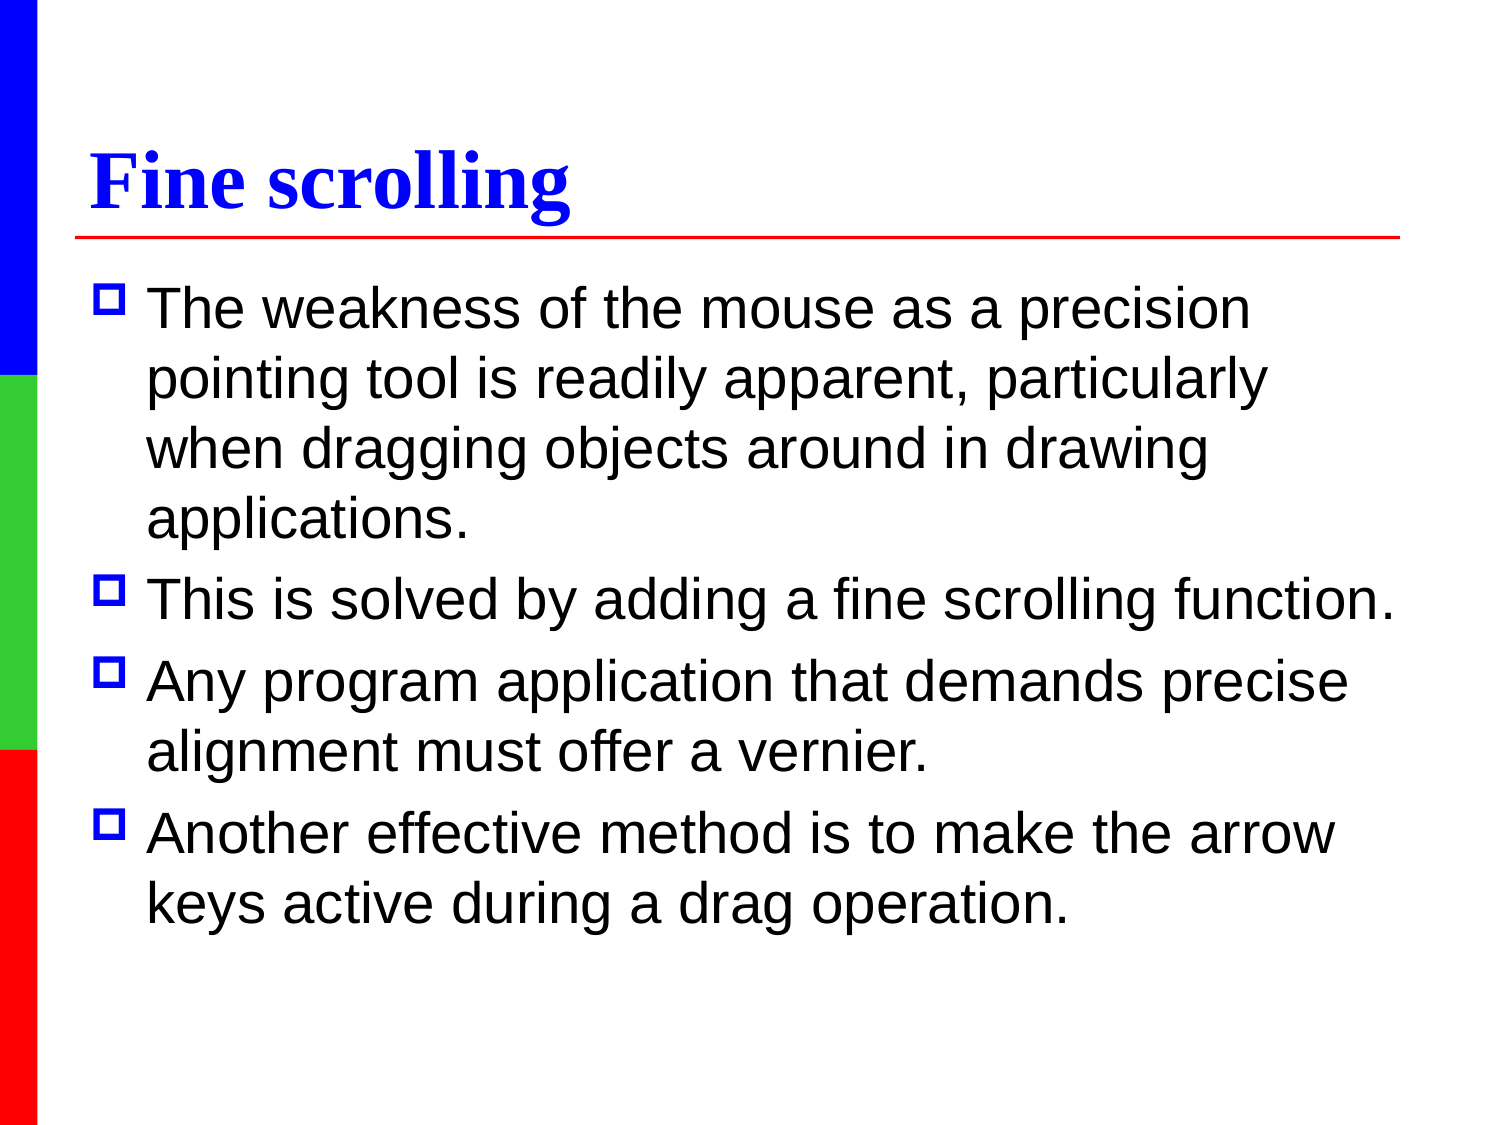

# Fine scrolling
The weakness of the mouse as a precision pointing tool is readily apparent, particularly when dragging objects around in drawing applications.
This is solved by adding a fine scrolling function.
Any program application that demands precise alignment must offer a vernier.
Another effective method is to make the arrow keys active during a drag operation.